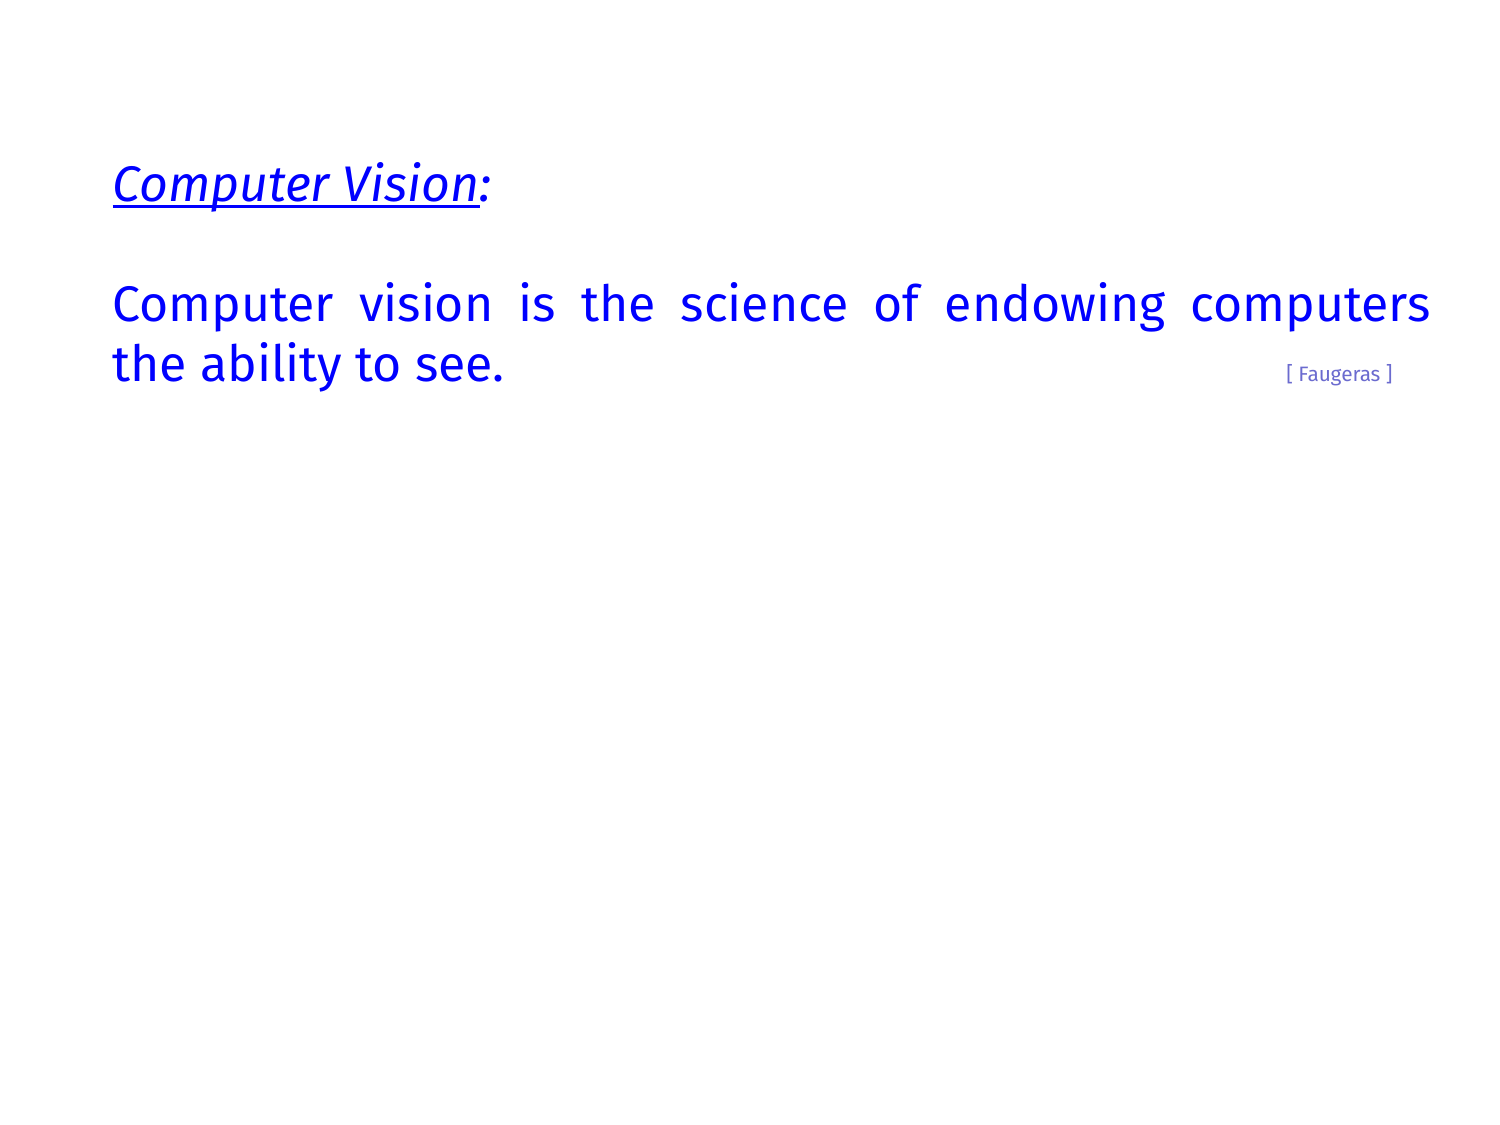

Computer Vision:

Computer vision is the science of endowing computers the ability to see.                                                           [ Faugeras ]